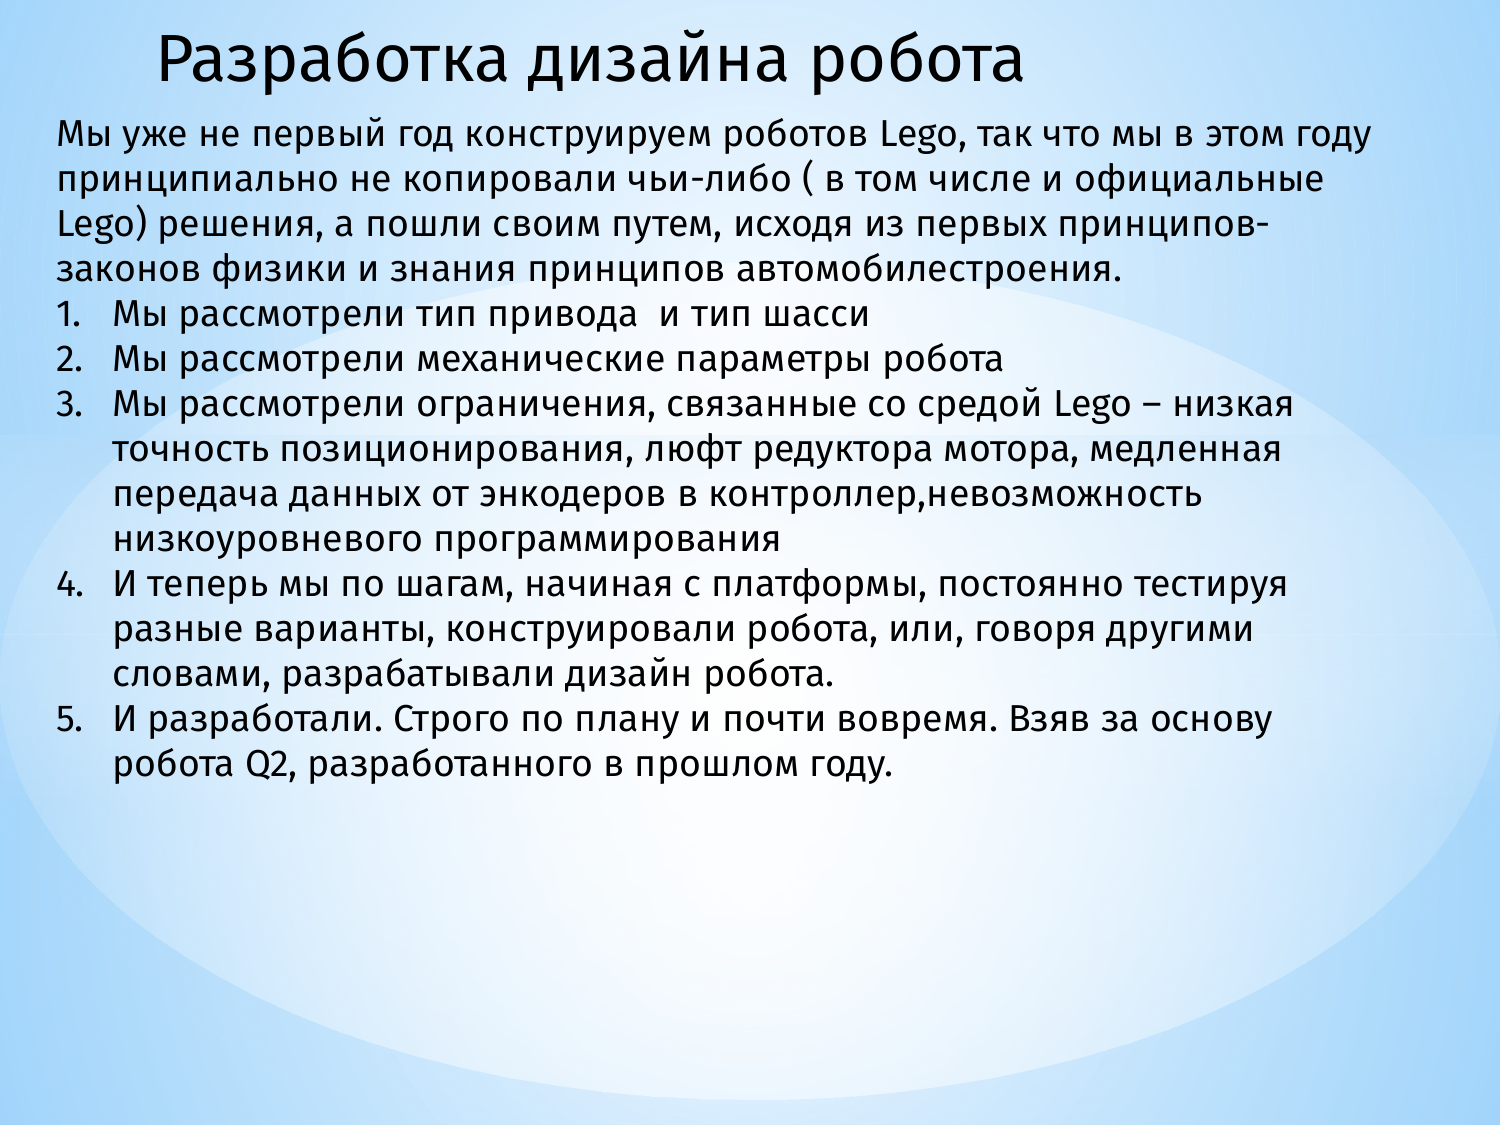

Разработка дизайна робота
Мы уже не первый год конструируем роботов Lego, так что мы в этом году принципиально не копировали чьи-либо ( в том числе и официальные Lego) решения, а пошли своим путем, исходя из первых принципов- законов физики и знания принципов автомобилестроения.
Мы рассмотрели тип привода  и тип шасси
Мы рассмотрели механические параметры робота
Мы рассмотрели ограничения, связанные со средой Lego – низкая точность позиционирования, люфт редуктора мотора, медленная передача данных от энкодеров в контроллер,невозможность низкоуровневого программирования
И теперь мы по шагам, начиная с платформы, постоянно тестируя разные варианты, конструировали робота, или, говоря другими словами, разрабатывали дизайн робота.
И разработали. Строго по плану и почти вовремя. Взяв за основу робота Q2, разработанного в прошлом году.